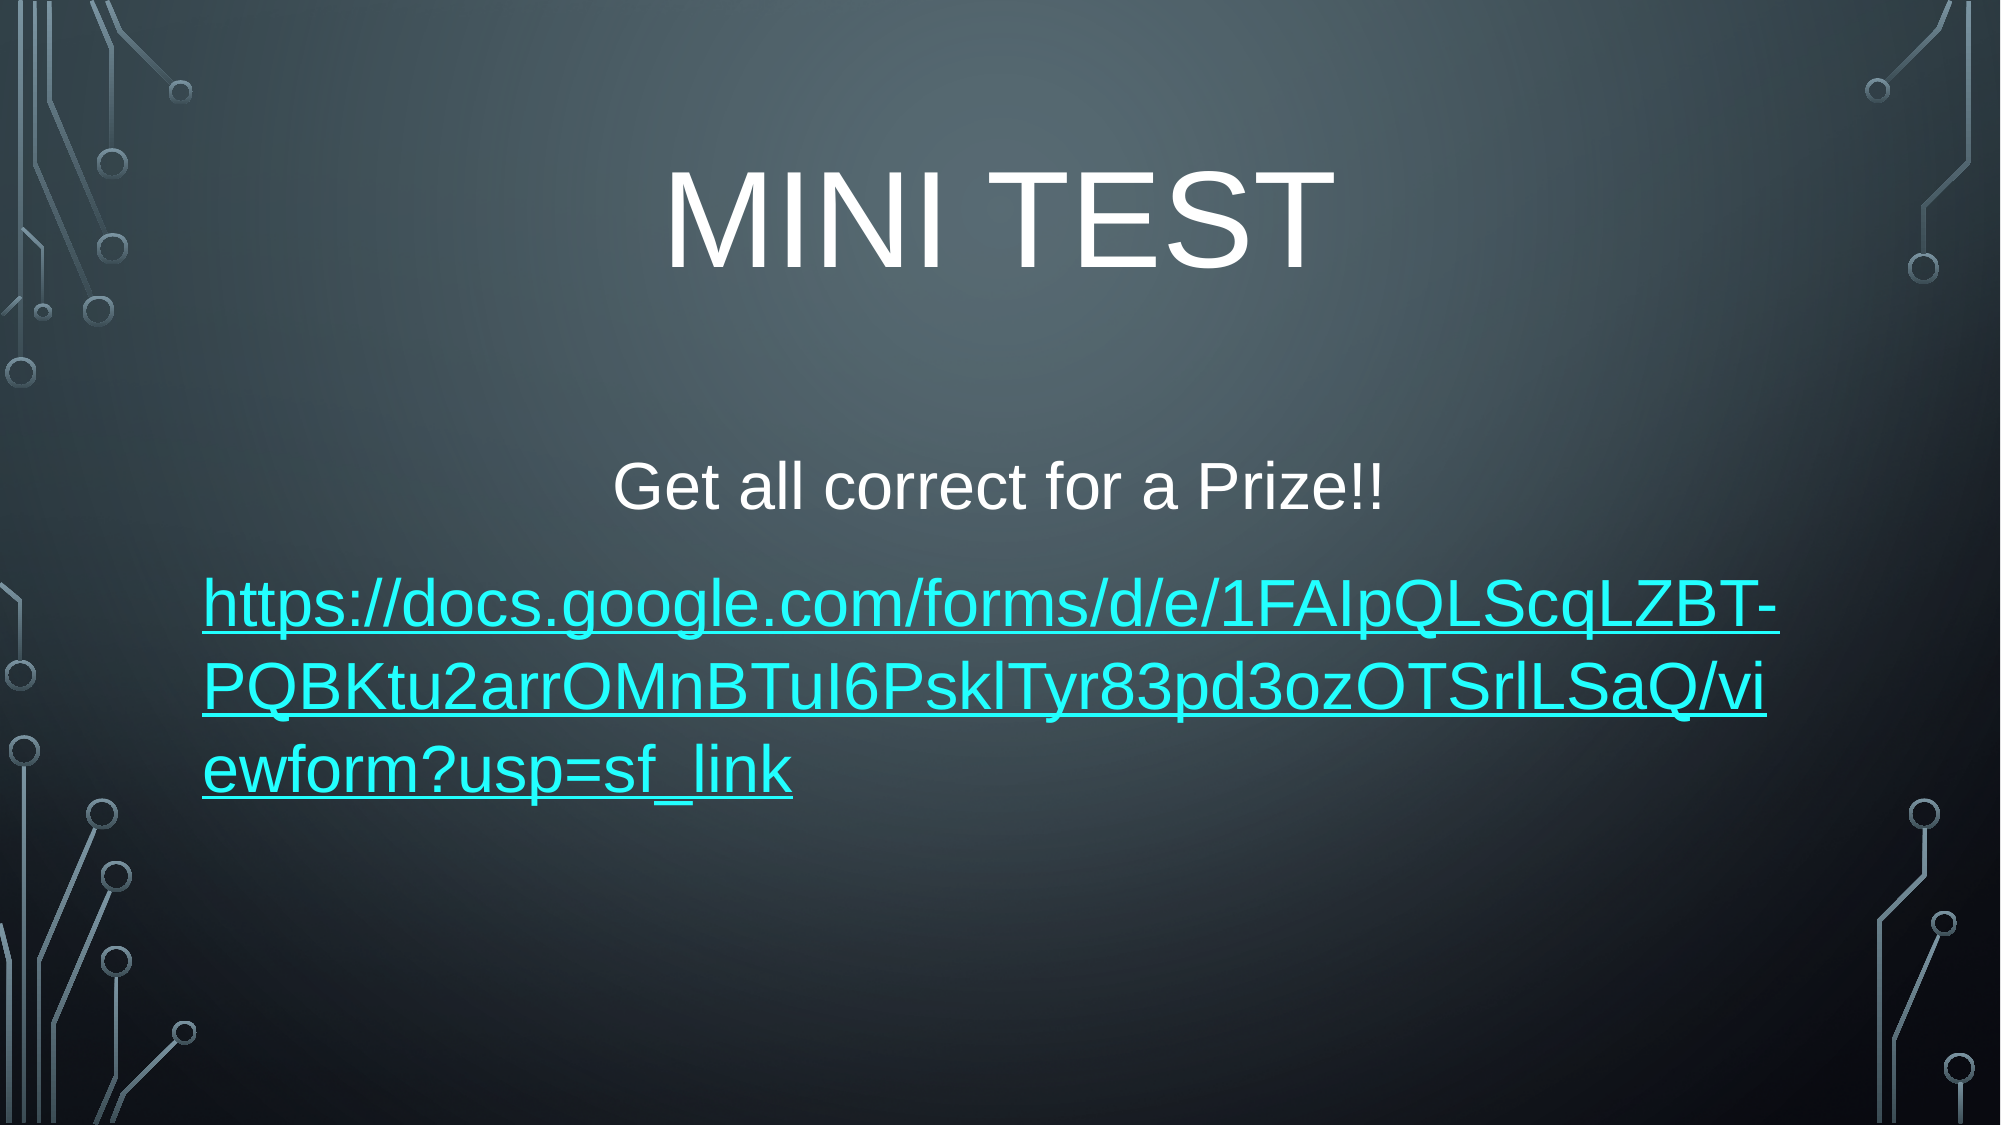

# Mini Test
Get all correct for a Prize!!
https://docs.google.com/forms/d/e/1FAIpQLScqLZBT-PQBKtu2arrOMnBTuI6PsklTyr83pd3ozOTSrlLSaQ/viewform?usp=sf_link